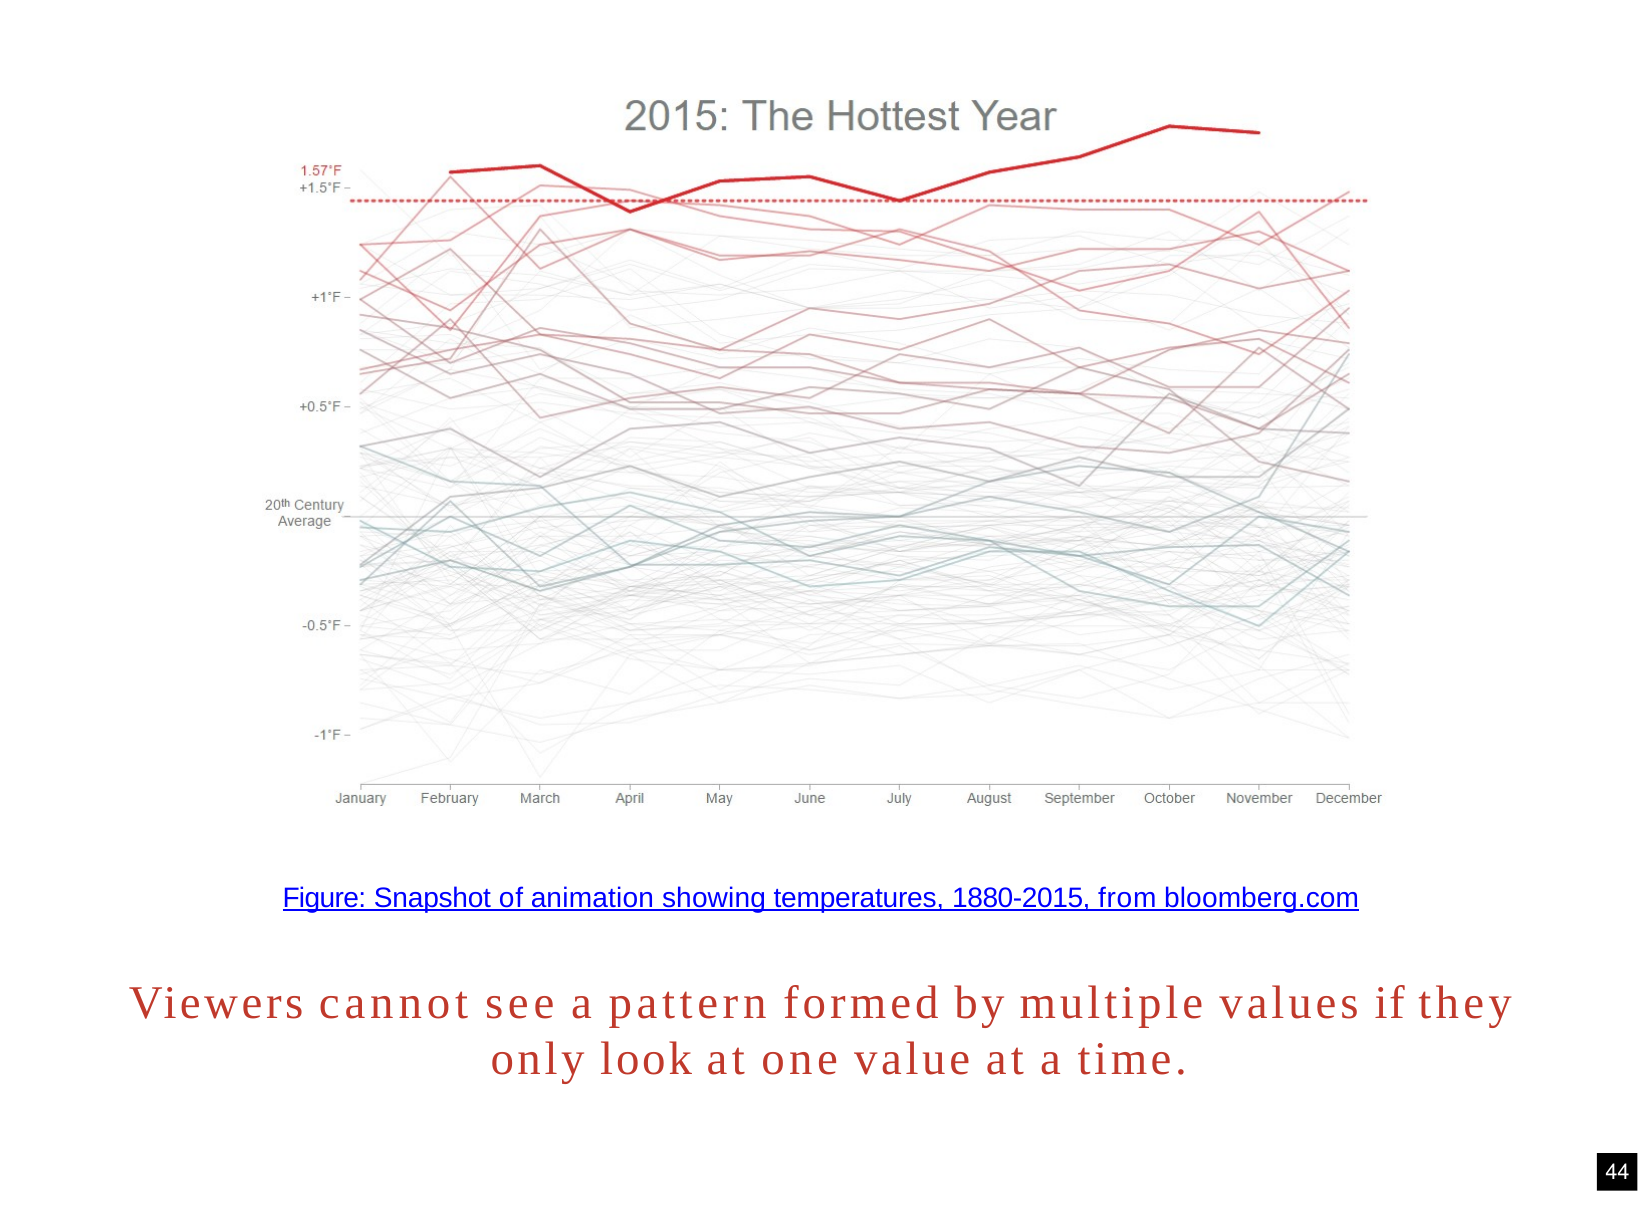

Figure: Snapshot of animation showing temperatures, 1880-2015, from bloomberg.com
Viewers cannot see a pattern formed by multiple values if they  only look at one value at a time.
44